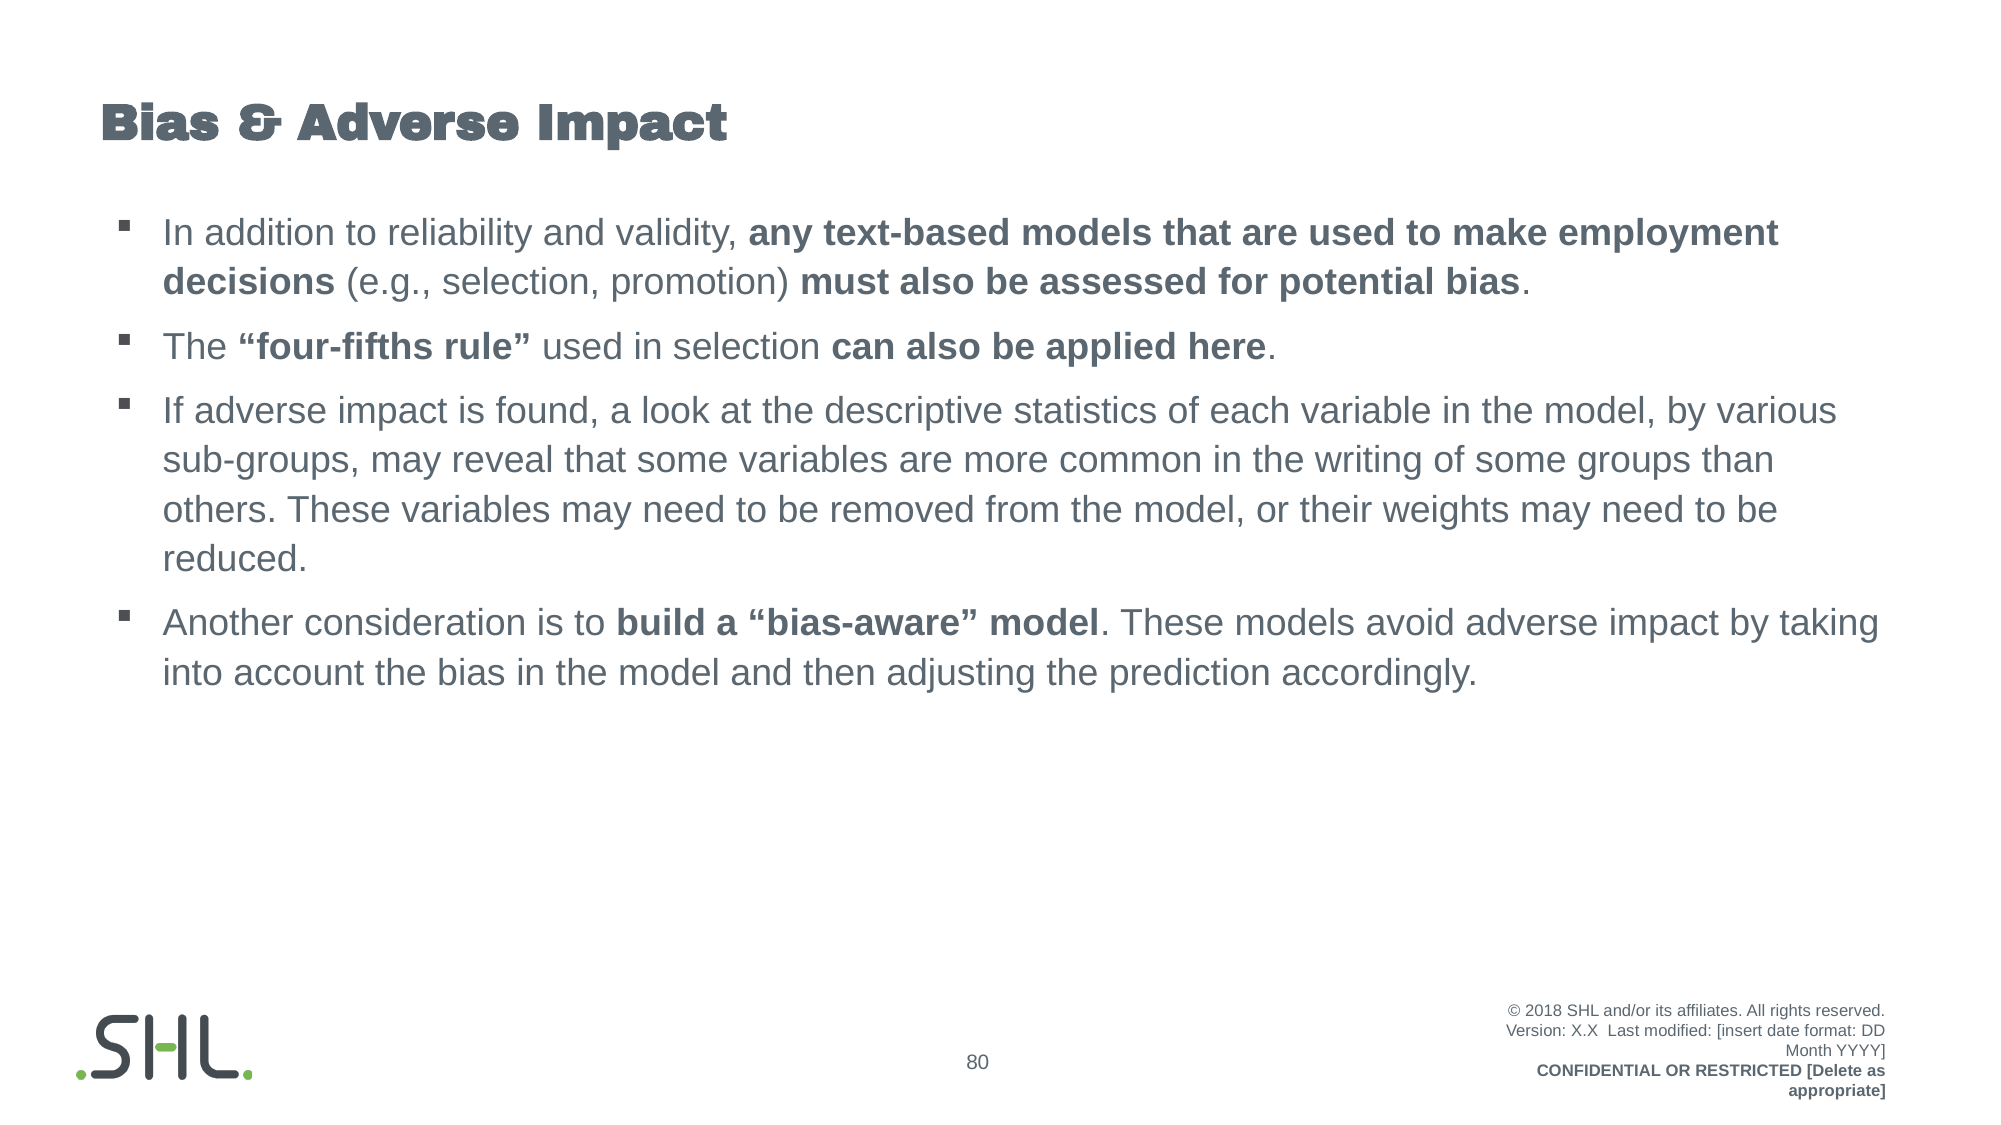

# Bias & Adverse Impact
In addition to reliability and validity, any text-based models that are used to make employment decisions (e.g., selection, promotion) must also be assessed for potential bias.
The “four-fifths rule” used in selection can also be applied here.
If adverse impact is found, a look at the descriptive statistics of each variable in the model, by various sub-groups, may reveal that some variables are more common in the writing of some groups than others. These variables may need to be removed from the model, or their weights may need to be reduced.
Another consideration is to build a “bias-aware” model. These models avoid adverse impact by taking into account the bias in the model and then adjusting the prediction accordingly.

© 2018 SHL and/or its affiliates. All rights reserved.
Version: X.X  Last modified: [insert date format: DD Month YYYY]
CONFIDENTIAL OR RESTRICTED [Delete as appropriate]